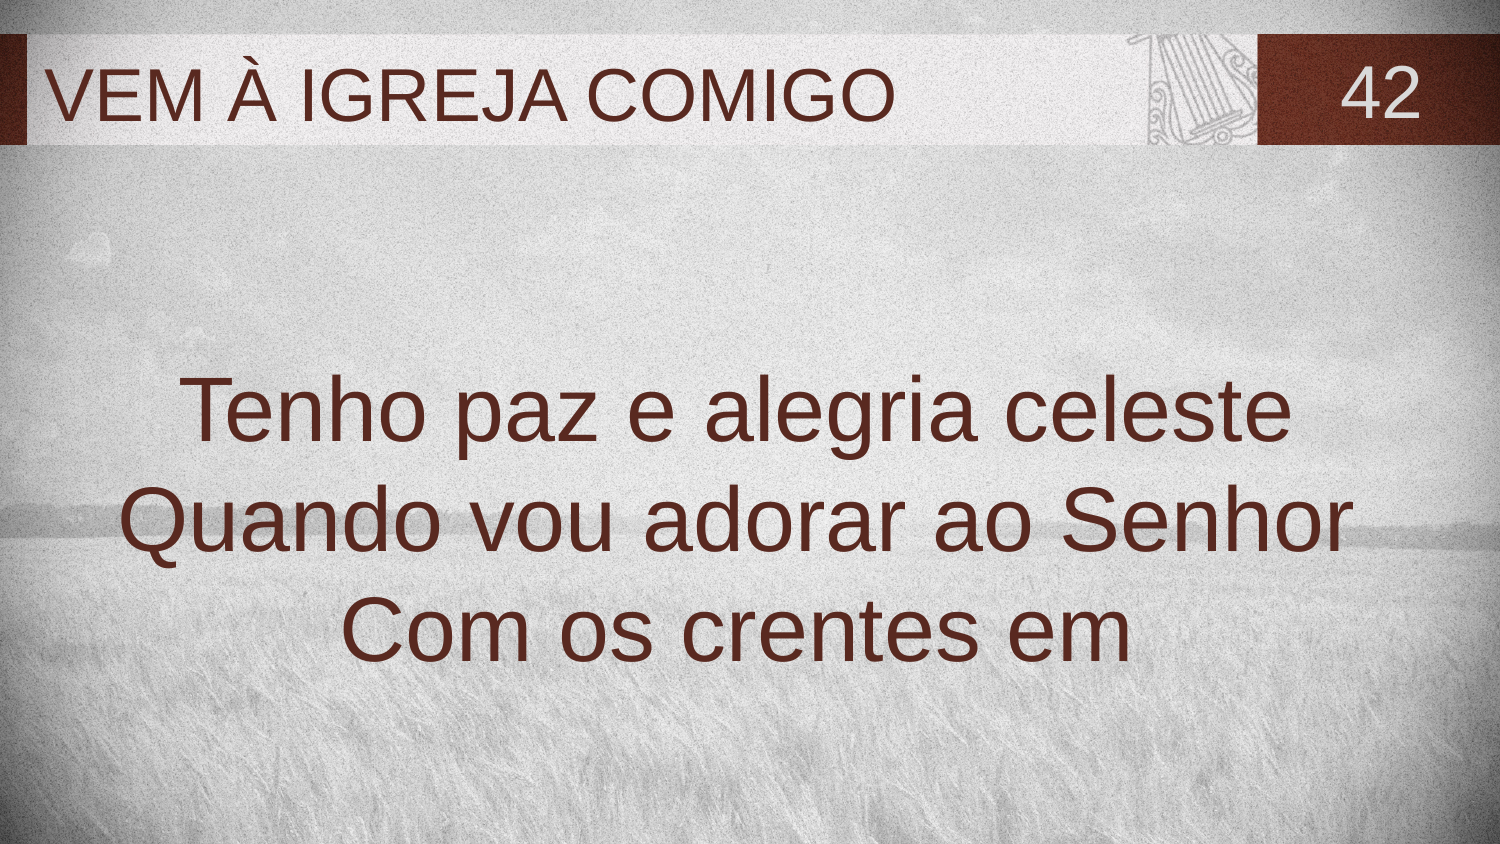

# VEM À IGREJA COMIGO
42
Tenho paz e alegria celeste
Quando vou adorar ao Senhor
Com os crentes em